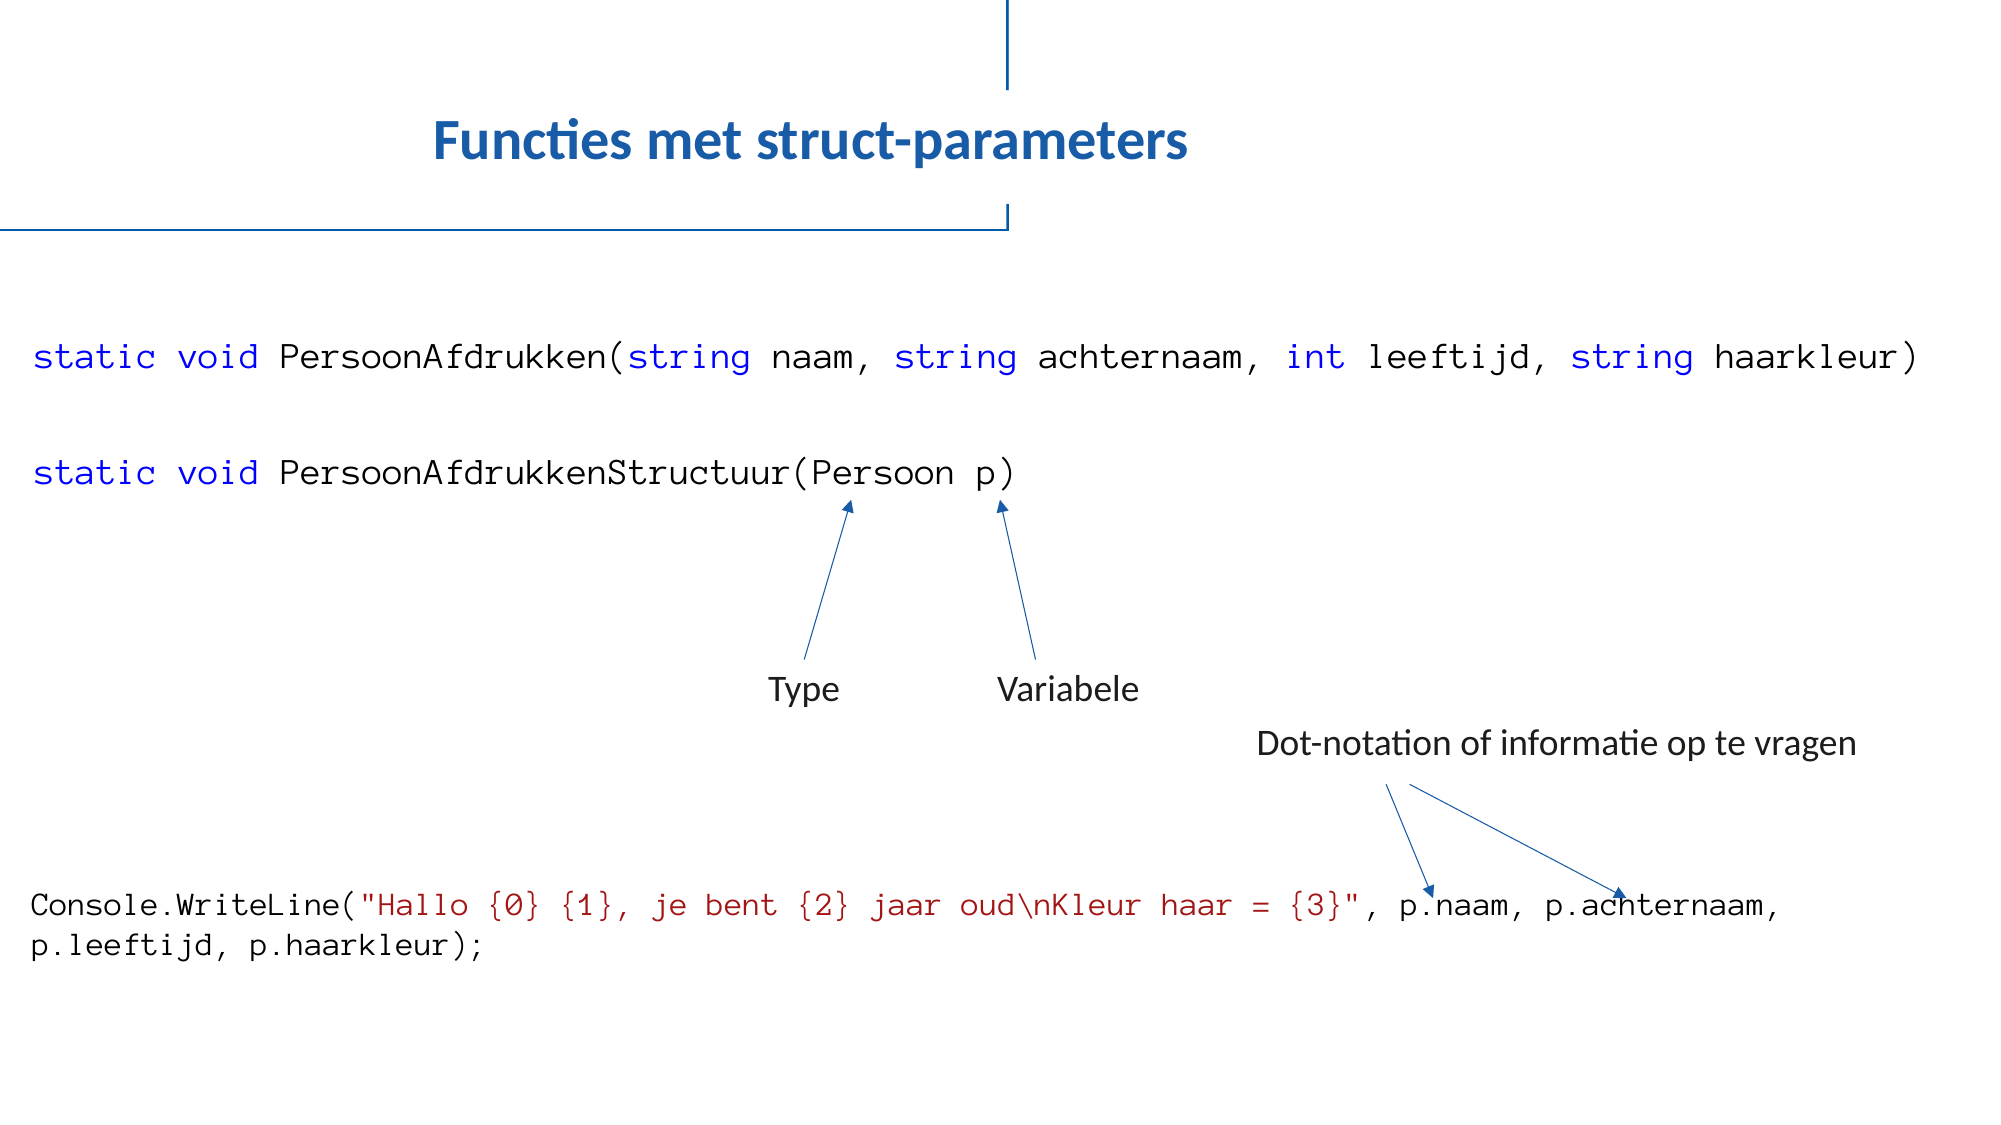

# Functies met struct-parameters
 static void PersoonAfdrukken(string naam, string achternaam, int leeftijd, string haarkleur)
 static void PersoonAfdrukkenStructuur(Persoon p)
Type
Variabele
Dot-notation of informatie op te vragen
Console.WriteLine("Hallo {0} {1}, je bent {2} jaar oud\nKleur haar = {3}", p.naam, p.achternaam, p.leeftijd, p.haarkleur);